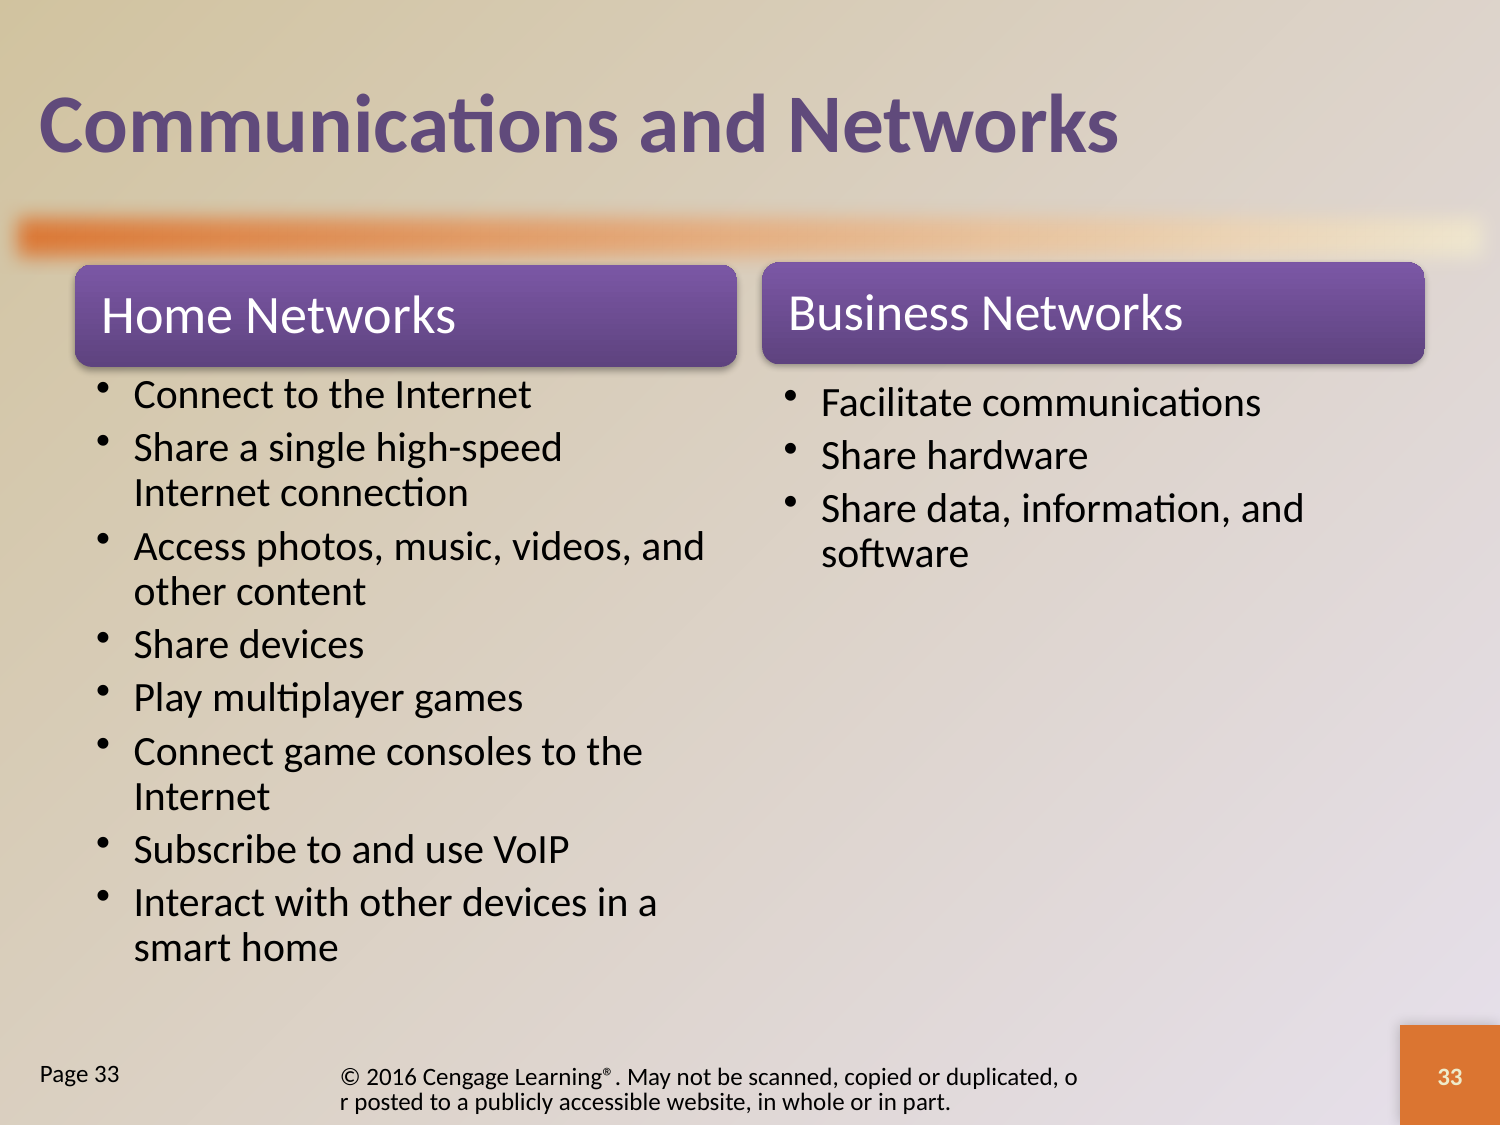

# Communications and Networks
Home Networks
Connect to the Internet
Share a single high-speed Internet connection
Access photos, music, videos, and other content
Share devices
Play multiplayer games
Connect game consoles to the Internet
Subscribe to and use VoIP
Interact with other devices in a smart home
Business Networks
Facilitate communications
Share hardware
Share data, information, and software

© 2016 Cengage Learning®. May not be scanned, copied or duplicated, or posted to a publicly accessible website, in whole or in part.
Page 33